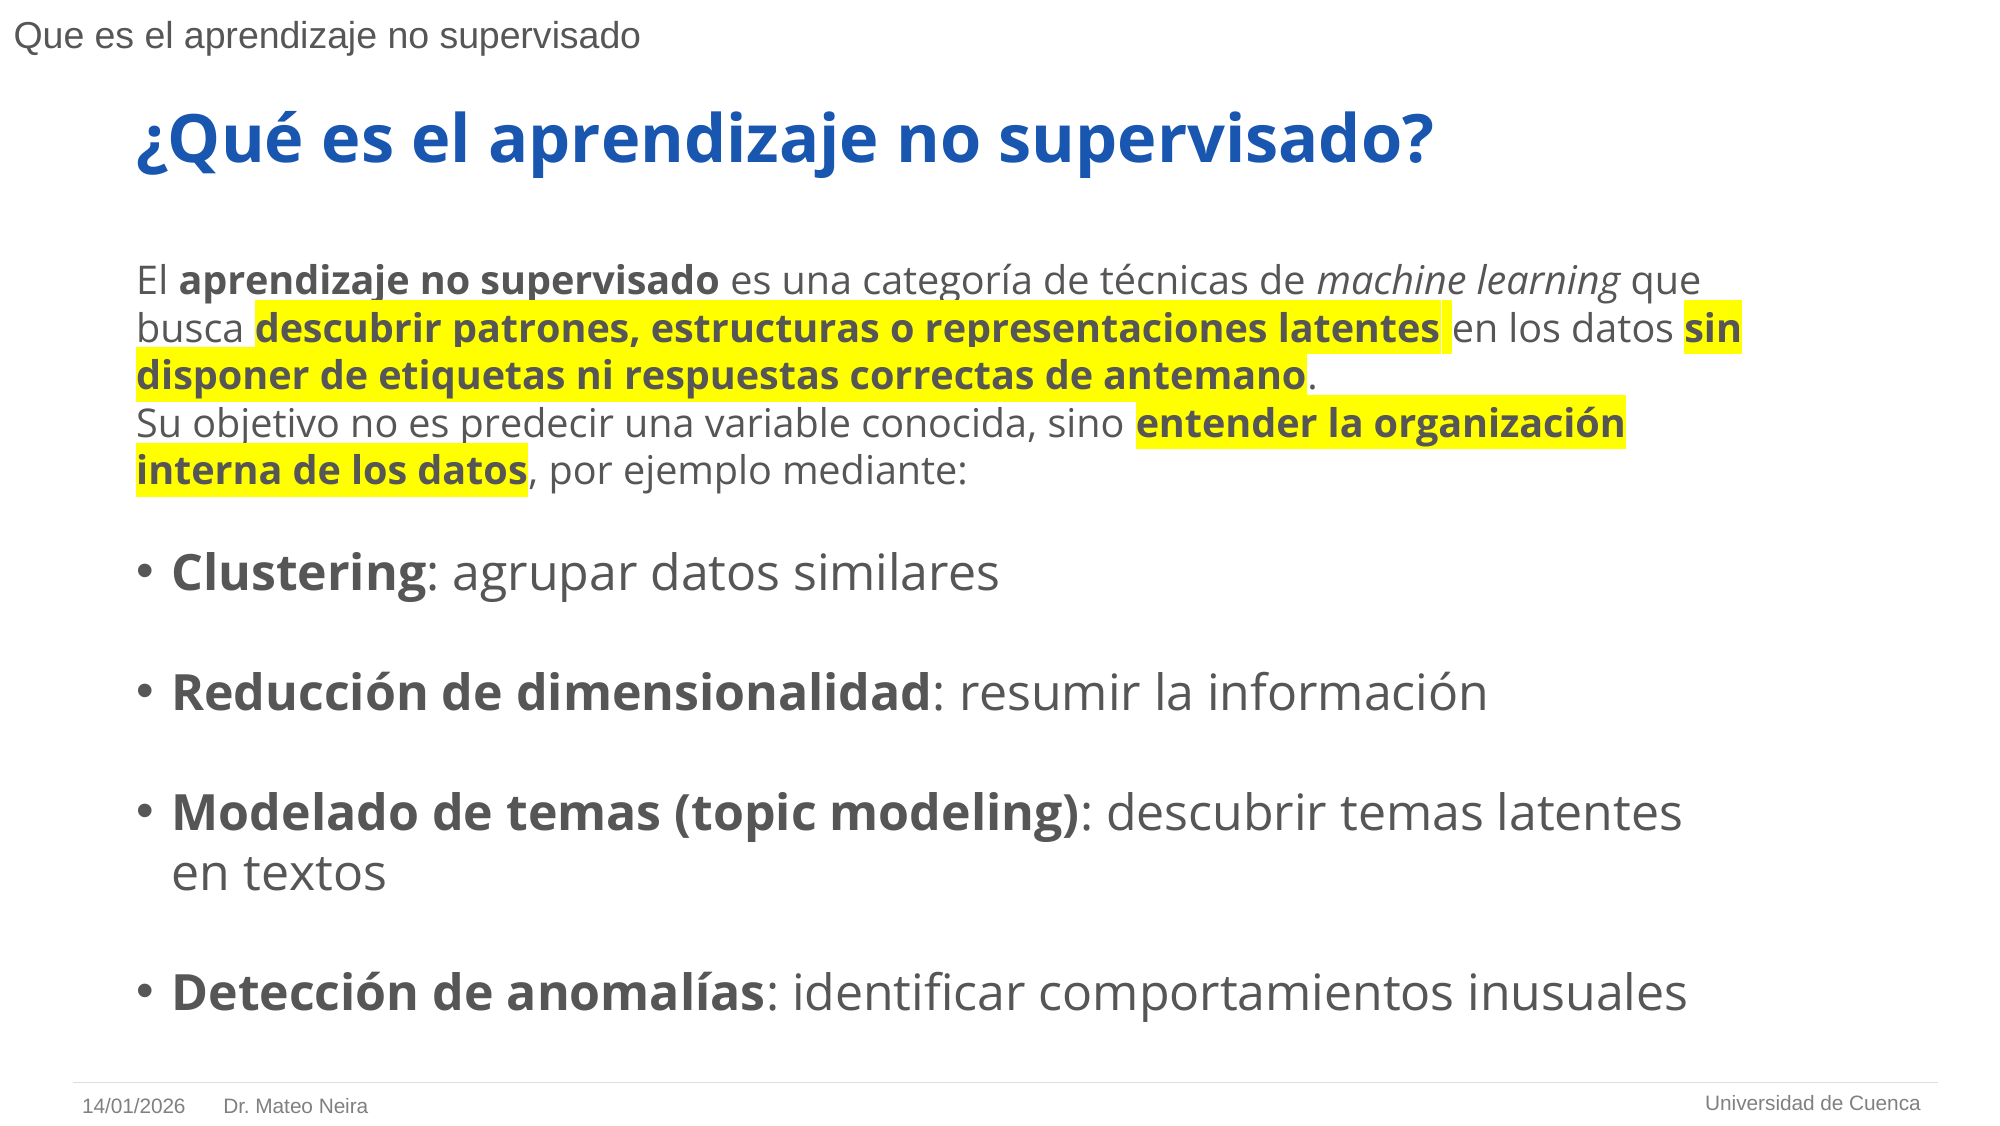

# Que es el aprendizaje no supervisado
¿Qué es el aprendizaje no supervisado?

El aprendizaje no supervisado es una categoría de técnicas de machine learning que busca descubrir patrones, estructuras o representaciones latentes en los datos sin disponer de etiquetas ni respuestas correctas de antemano.
Su objetivo no es predecir una variable conocida, sino entender la organización interna de los datos, por ejemplo mediante:

Clustering: agrupar datos similares

Reducción de dimensionalidad: resumir la información

Modelado de temas (topic modeling): descubrir temas latentes en textos

Detección de anomalías: identificar comportamientos inusuales